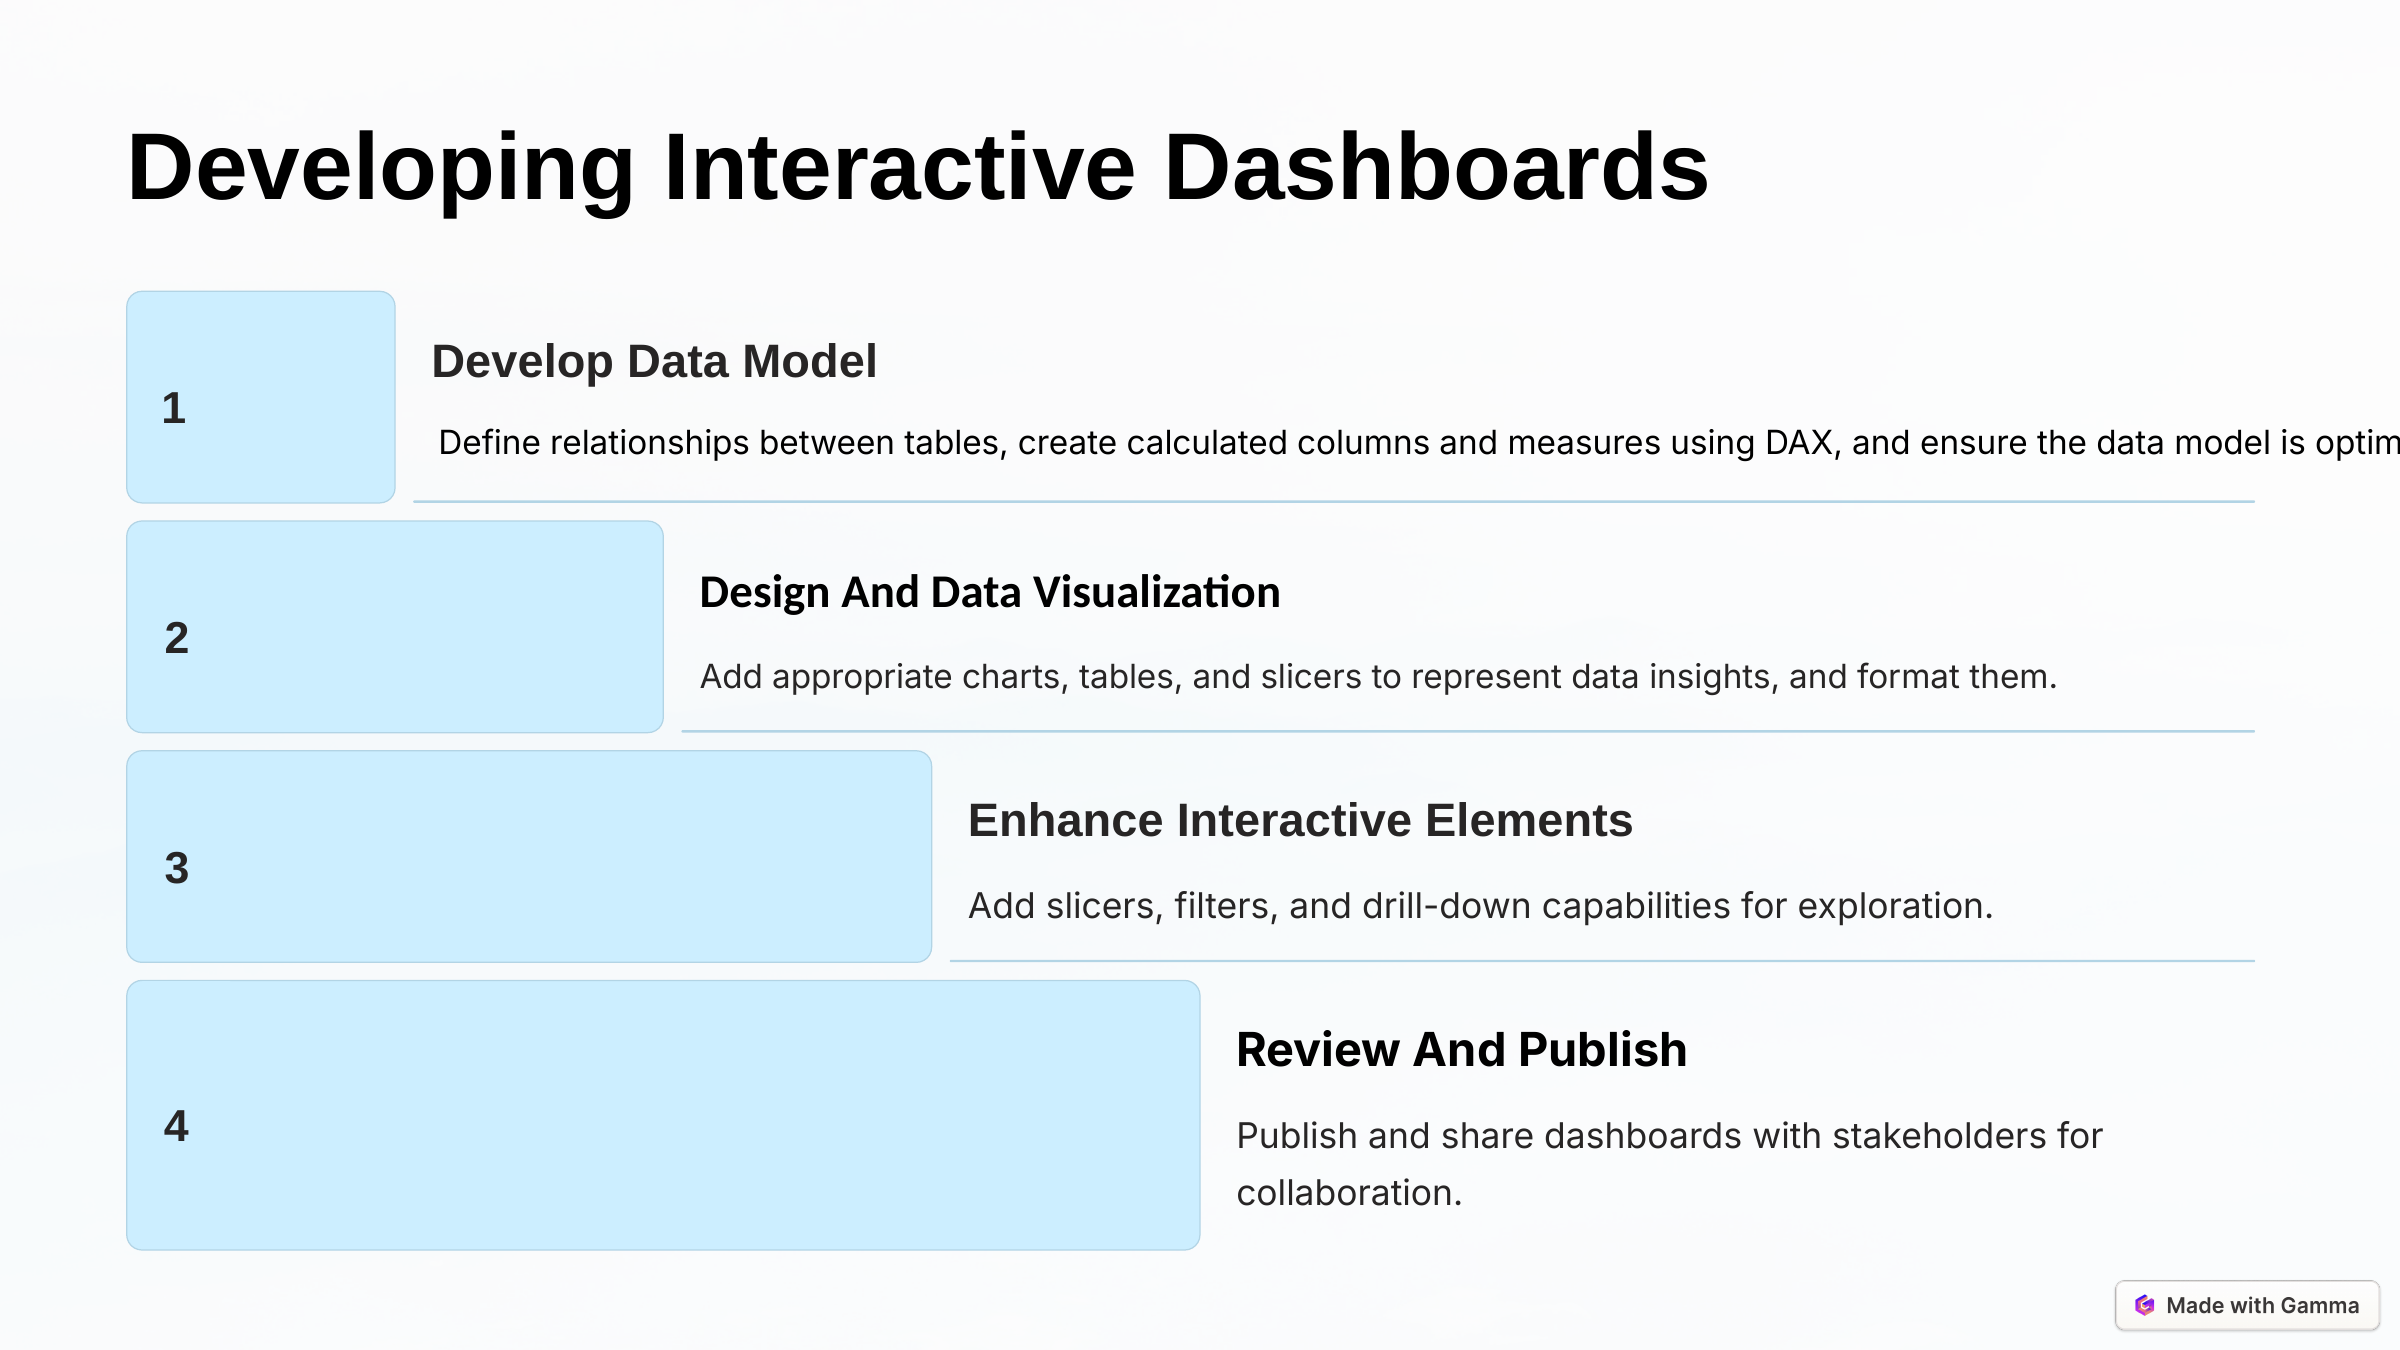

Developing Interactive Dashboards

Develop Data Model
1
Define relationships between tables, create calculated columns and measures using DAX, and ensure the data model is optimized for analysis.

Design And Data Visualization
2
Add appropriate charts, tables, and slicers to represent data insights, and format them.

Enhance Interactive Elements
3
Add slicers, filters, and drill-down capabilities for exploration.

Review And Publish
4
Publish and share dashboards with stakeholders for collaboration.